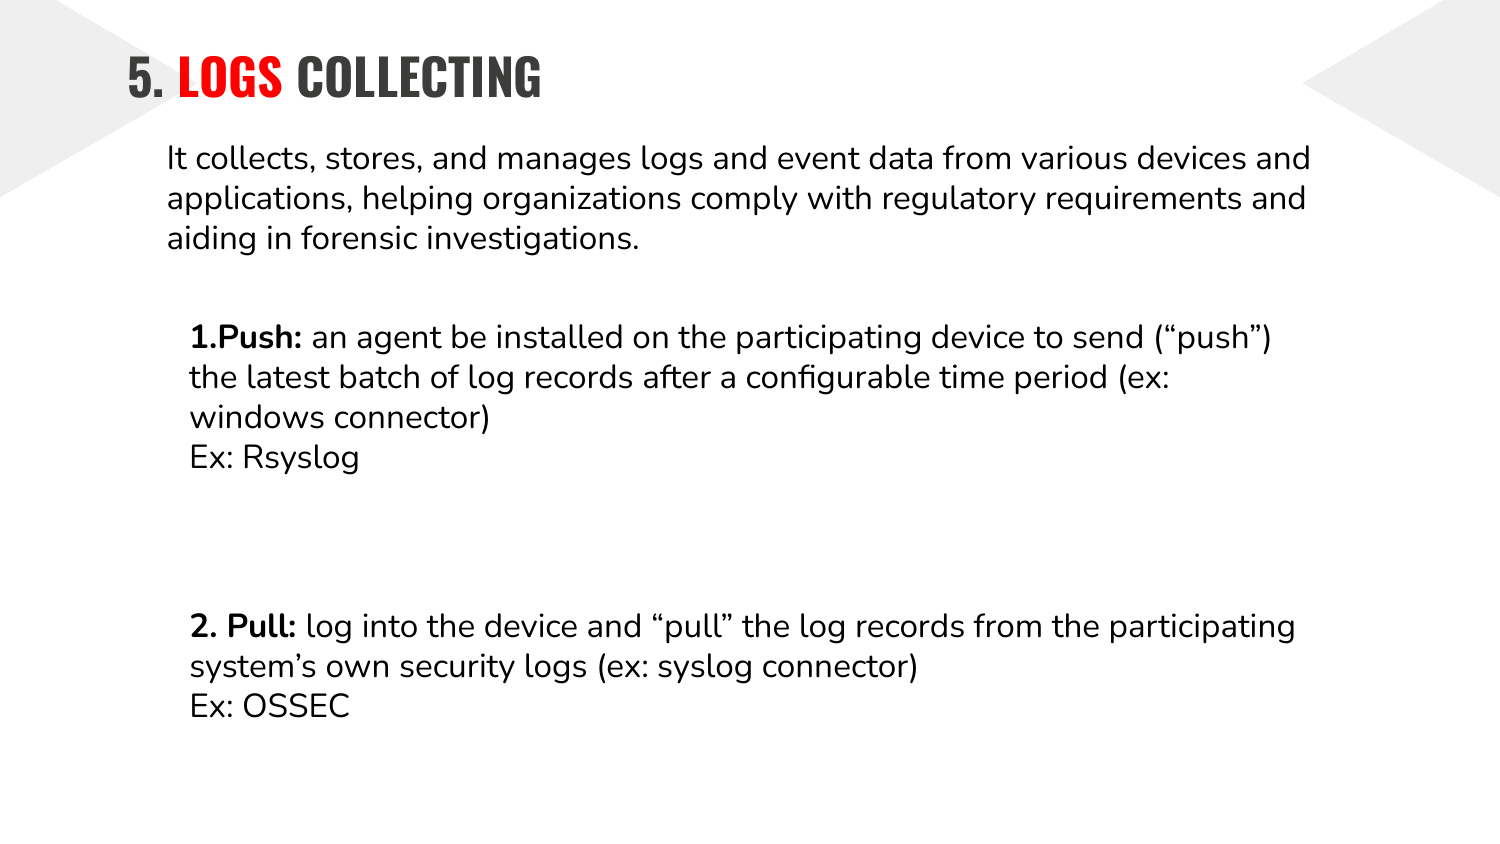

# 5. LOGS COLLECTING
It collects, stores, and manages logs and event data from various devices and applications, helping organizations comply with regulatory requirements and aiding in forensic investigations.
1.Push: an agent be installed on the participating device to send (“push”) the latest batch of log records after a configurable time period (ex: windows connector)
Ex: Rsyslog
2. Pull: log into the device and “pull” the log records from the participating system’s own security logs (ex: syslog connector)
Ex: OSSEC